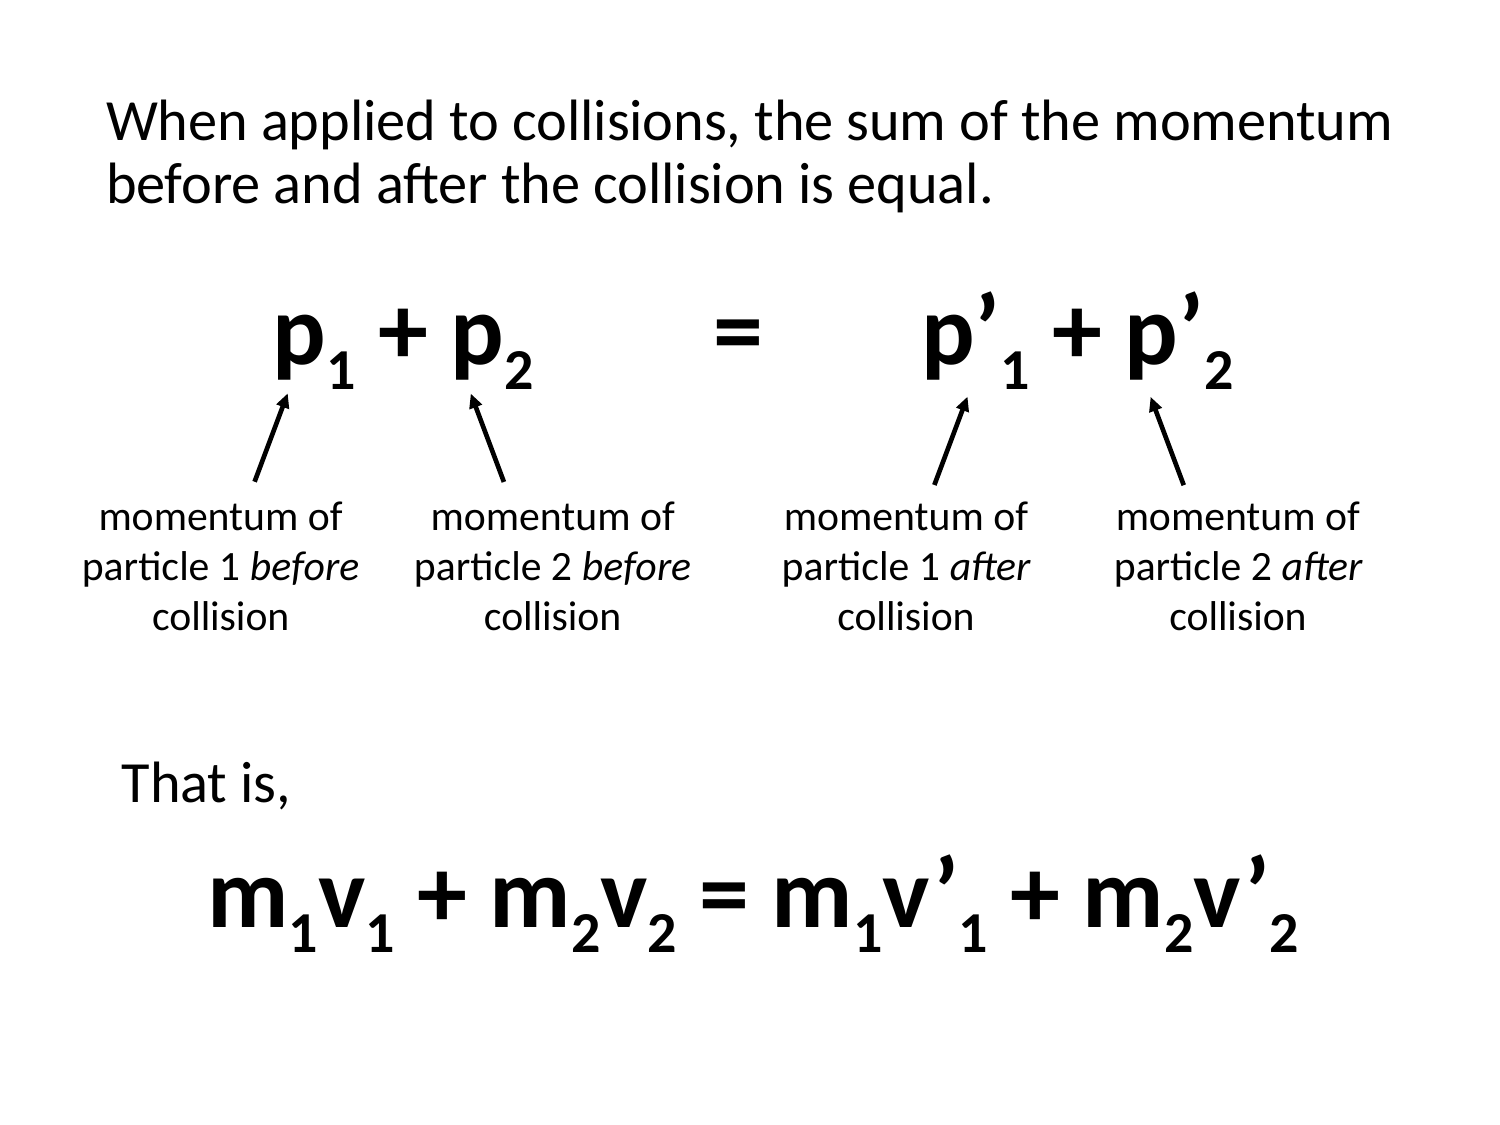

When applied to collisions, the sum of the momentum before and after the collision is equal.
p1 + p2        =       p’1 + p’2
momentum of particle 1 before collision
momentum of particle 2 before collision
momentum of particle 1 after collision
momentum of particle 2 after collision
That is,
m1v1 + m2v2 = m1v’1 + m2v’2